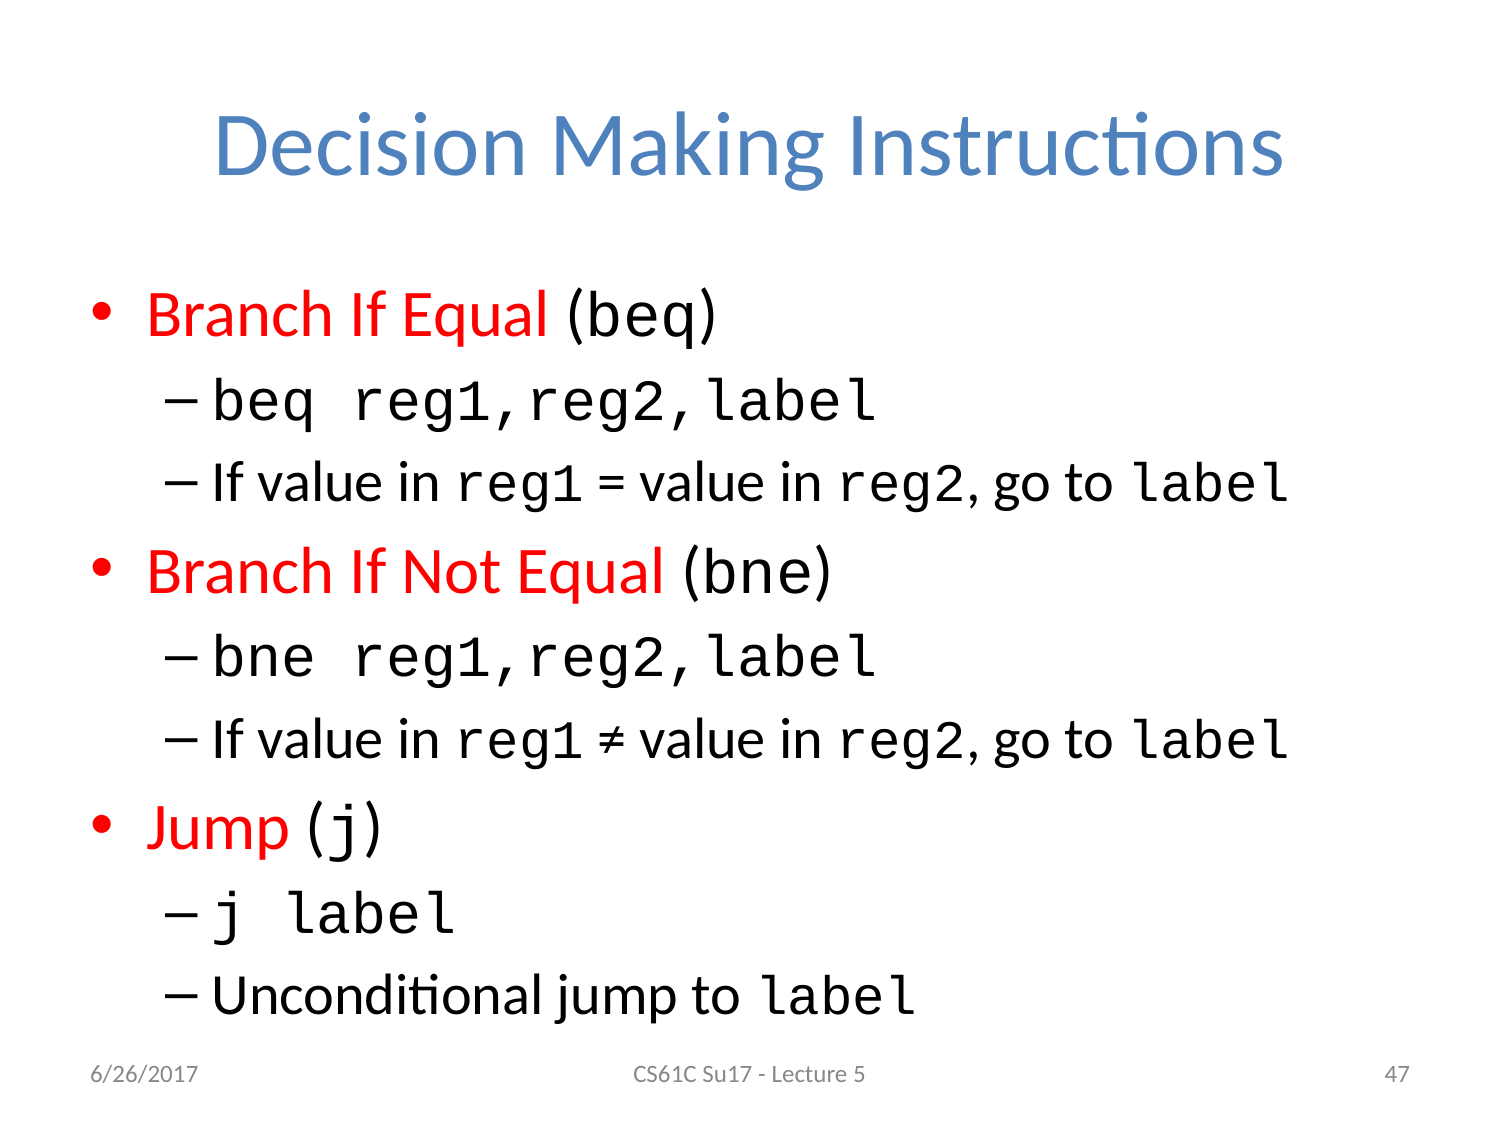

# Decision Making Instructions
Branch If Equal (beq)
beq reg1,reg2,label
If value in reg1 = value in reg2, go to label
Branch If Not Equal (bne)
bne reg1,reg2,label
If value in reg1 ≠ value in reg2, go to label
Jump (j)
j label
Unconditional jump to label
6/26/2017
CS61C Su17 - Lecture 5
47